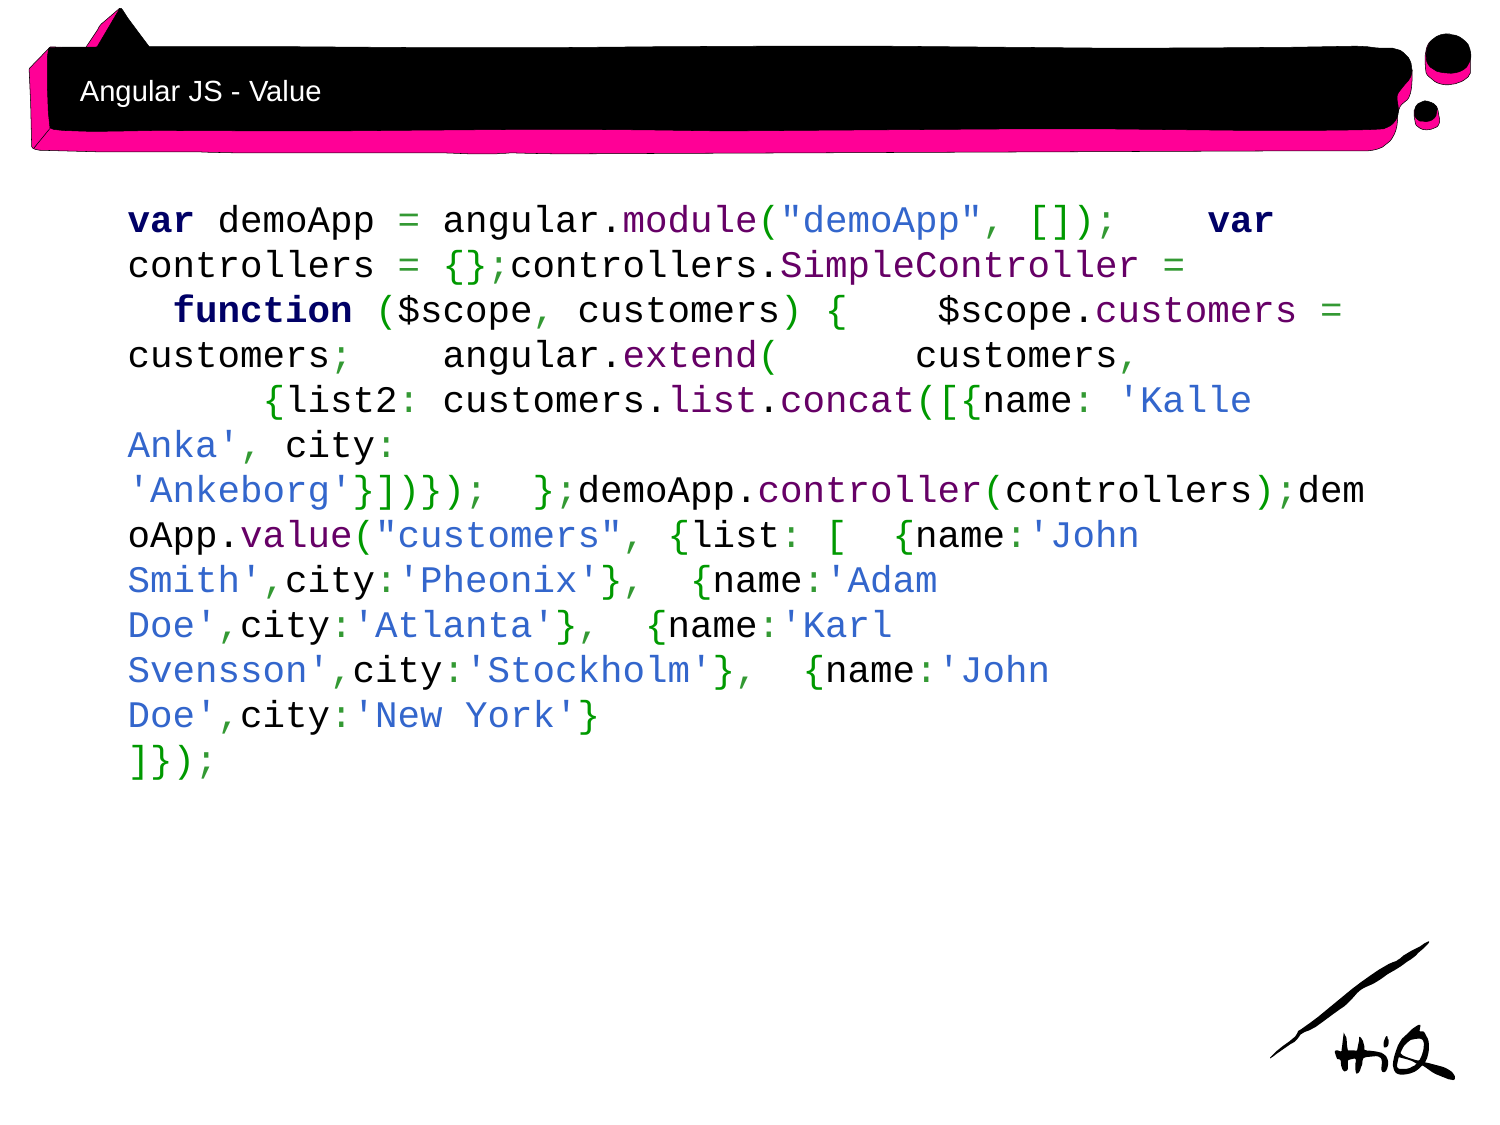

# Angular JS - Value
var demoApp = angular.module("demoApp", []);    var controllers = {};controllers.SimpleController =
  function ($scope, customers) {    $scope.customers = customers;    angular.extend(      customers,
      {list2: customers.list.concat([{name: 'Kalle Anka', city: 'Ankeborg'}])});  };demoApp.controller(controllers);demoApp.value("customers", {list: [  {name:'John Smith',city:'Pheonix'},  {name:'Adam Doe',city:'Atlanta'},  {name:'Karl Svensson',city:'Stockholm'},  {name:'John Doe',city:'New York'}
]});